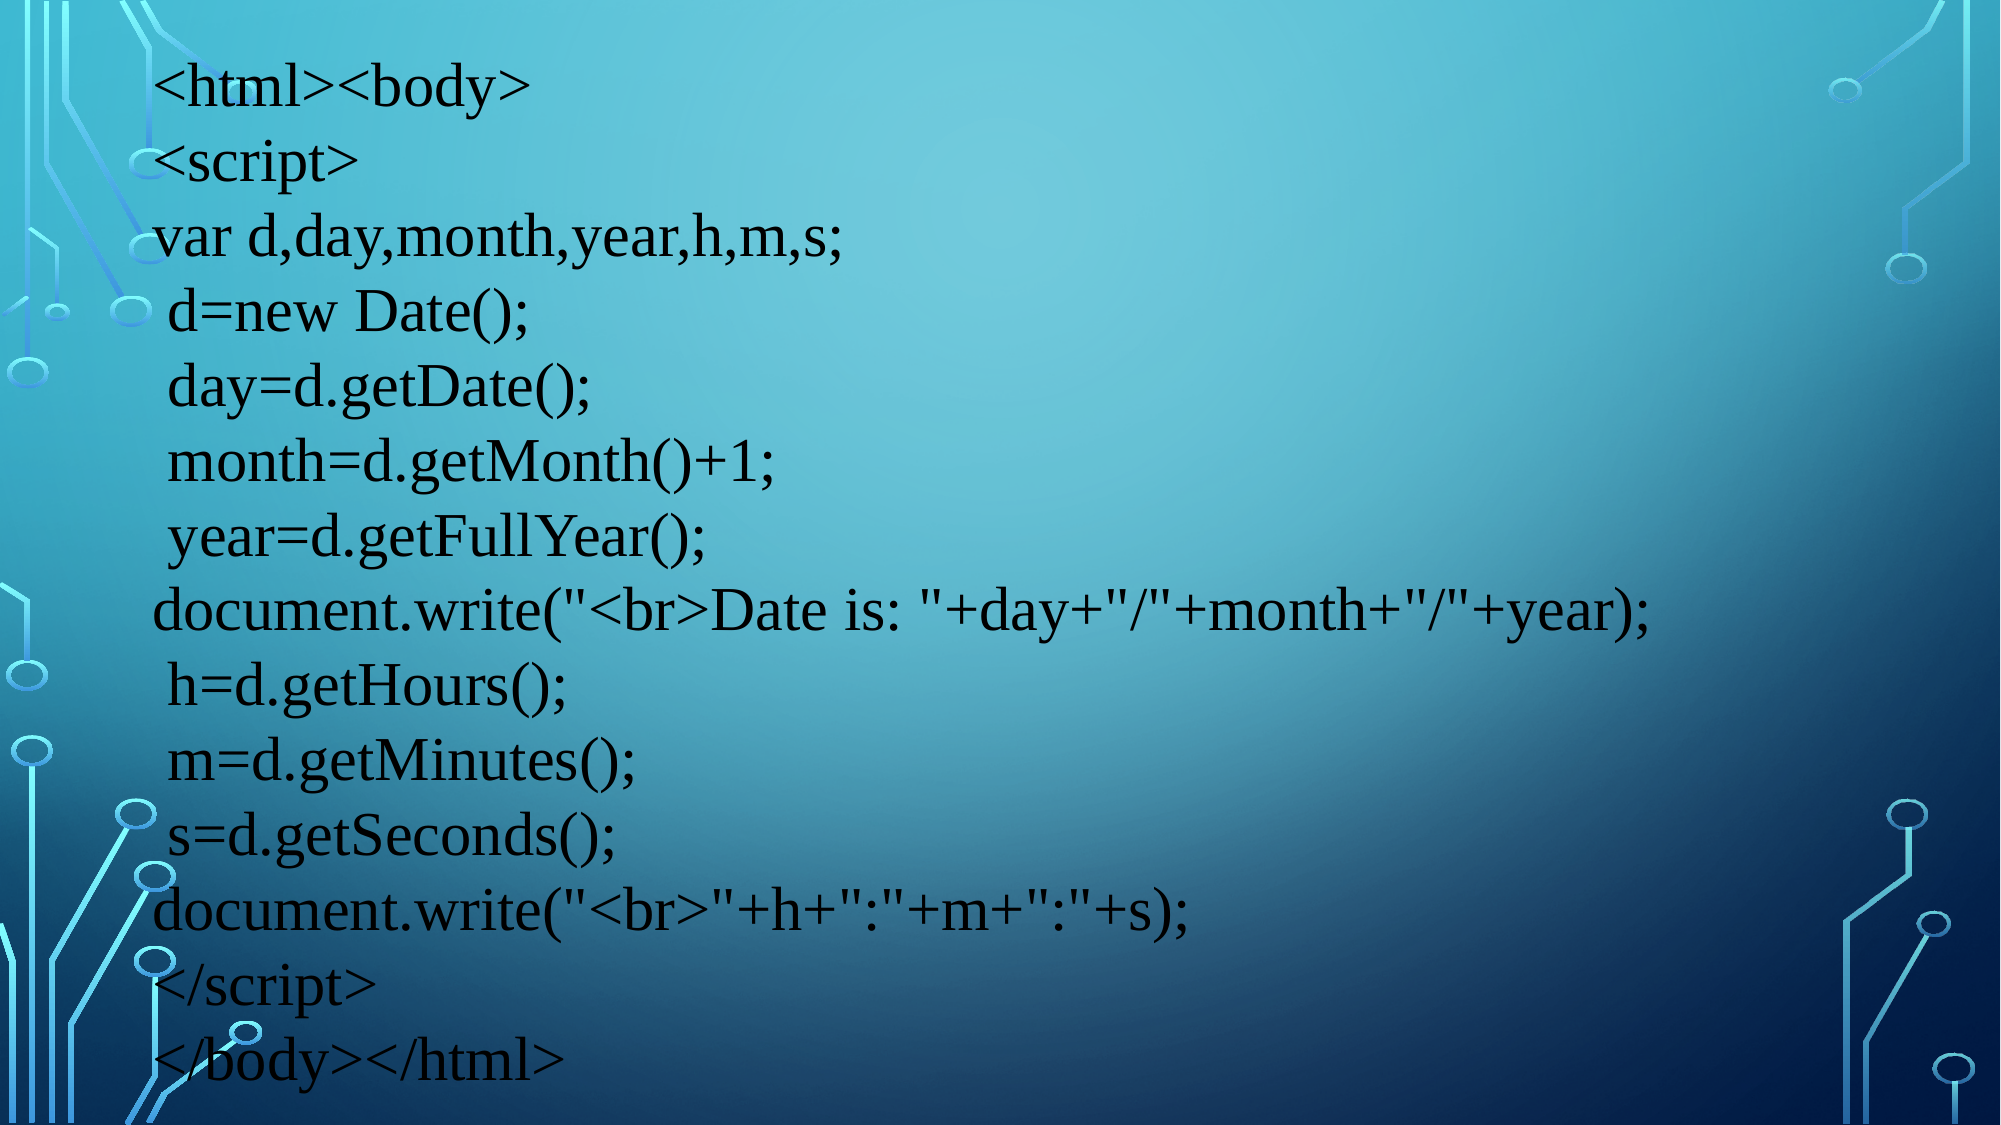

<html><body>
<script>
var d,day,month,year,h,m,s;
 d=new Date();
 day=d.getDate();
 month=d.getMonth()+1;
 year=d.getFullYear();
document.write("<br>Date is: "+day+"/"+month+"/"+year);
 h=d.getHours();
 m=d.getMinutes();
 s=d.getSeconds();
document.write("<br>"+h+":"+m+":"+s);
</script>
</body></html>